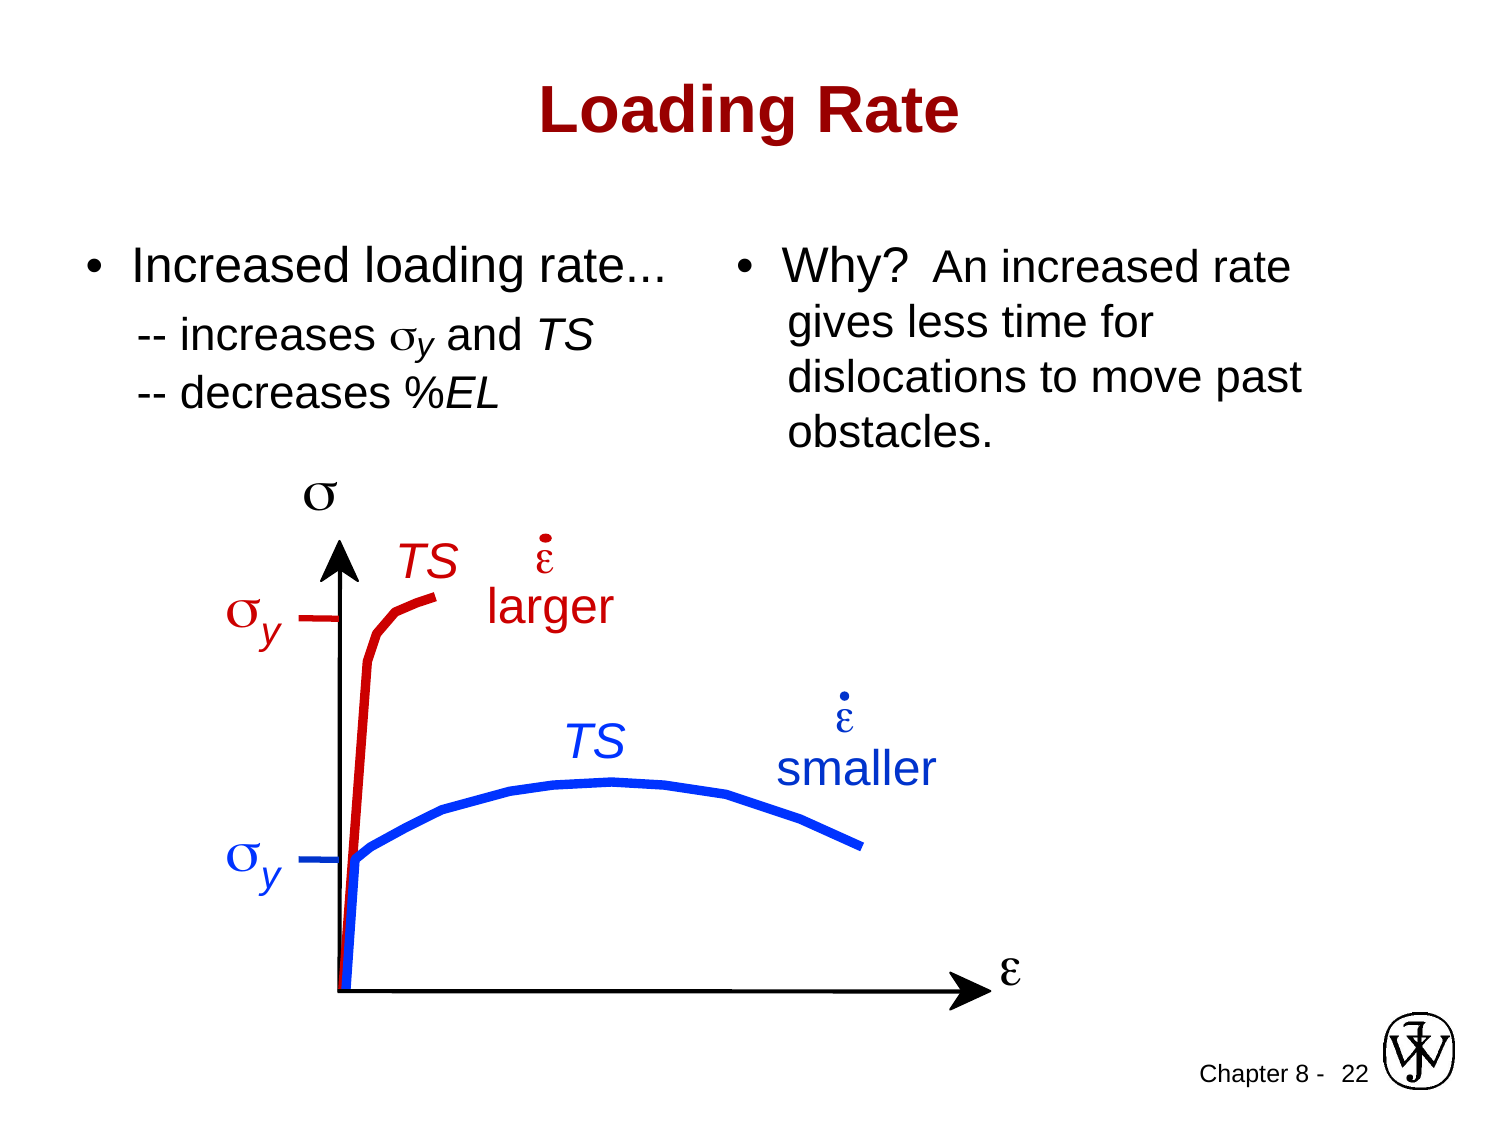

# Loading Rate
•  Increased loading rate...
    -- increases σy and TS
    -- decreases %EL
•  Why?  An increased rate
    gives less time for
    dislocations to move past
    obstacles.
σ
ε

TS

σy
larger

ε

TS
smaller

σy

ε

22